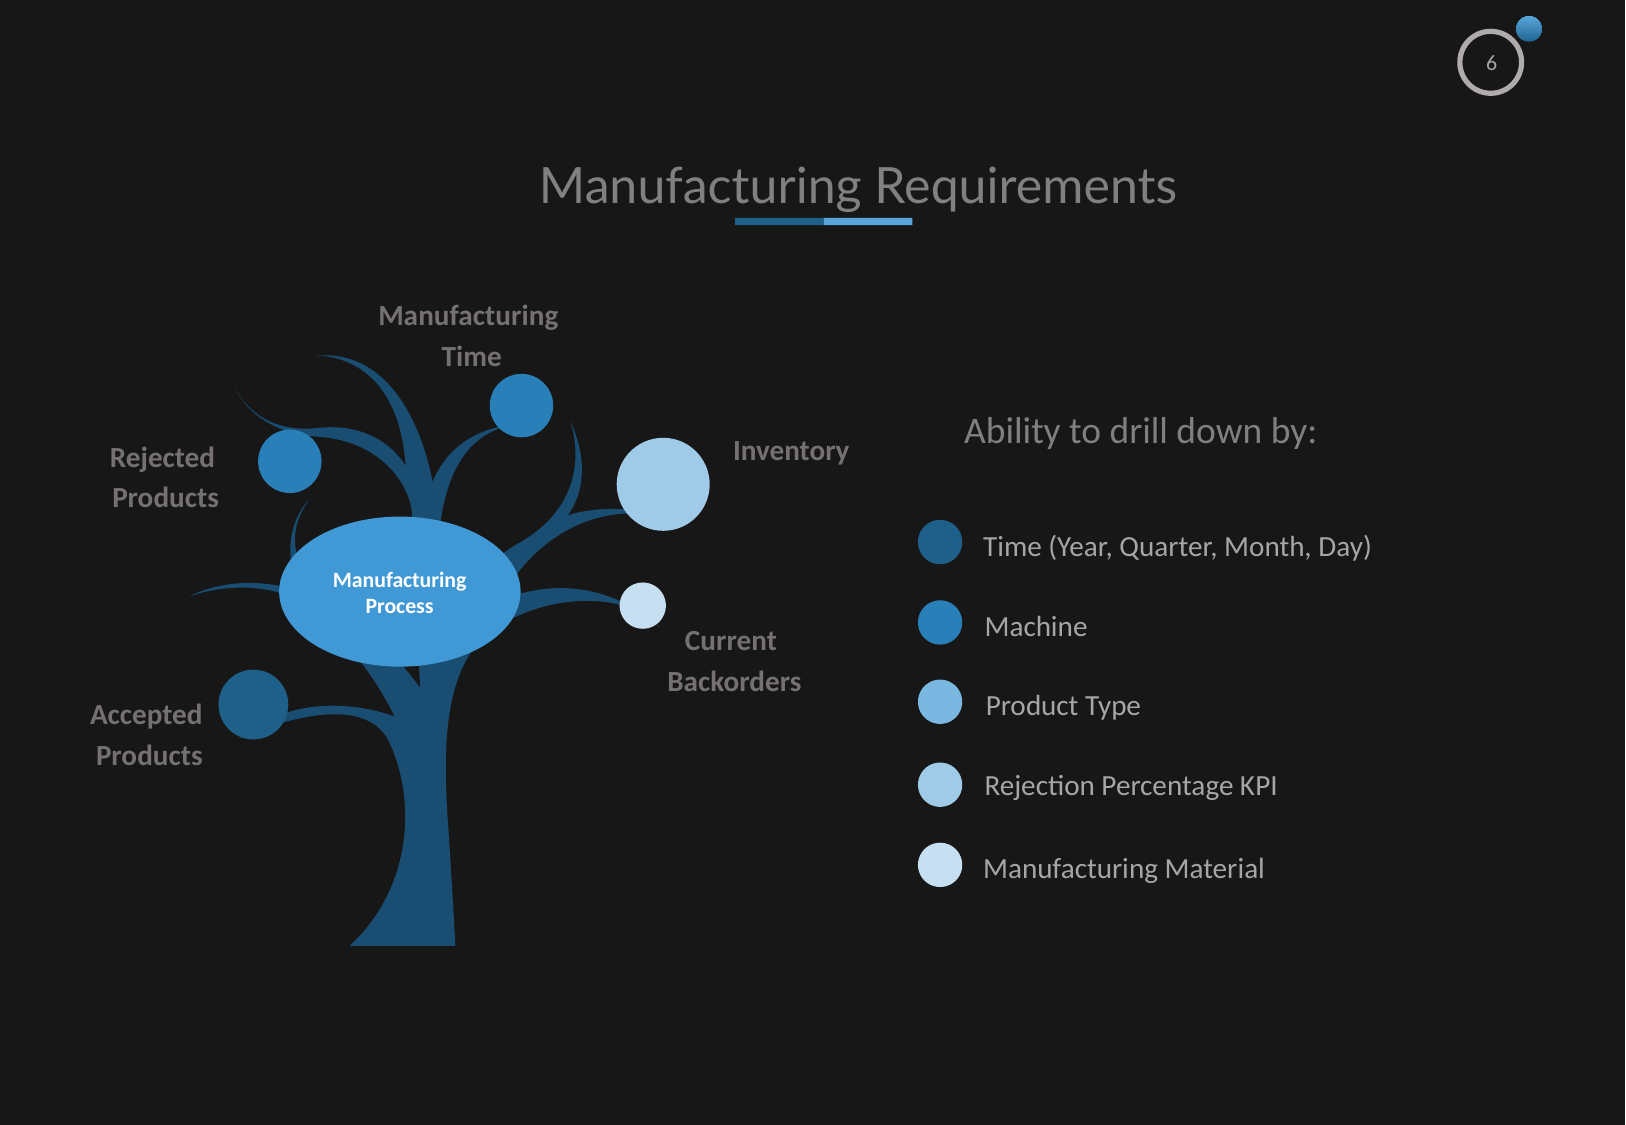

6
Manufacturing Requirements

Manufacturing
Time
Inventory
Rejected
 Products
Current
 Backorders
Accepted
 Products

Ability to drill down by:

Time (Year, Quarter, Month, Day)
Machine
Product Type
Rejection Percentage KPI
Manufacturing Material
Manufacturing Process